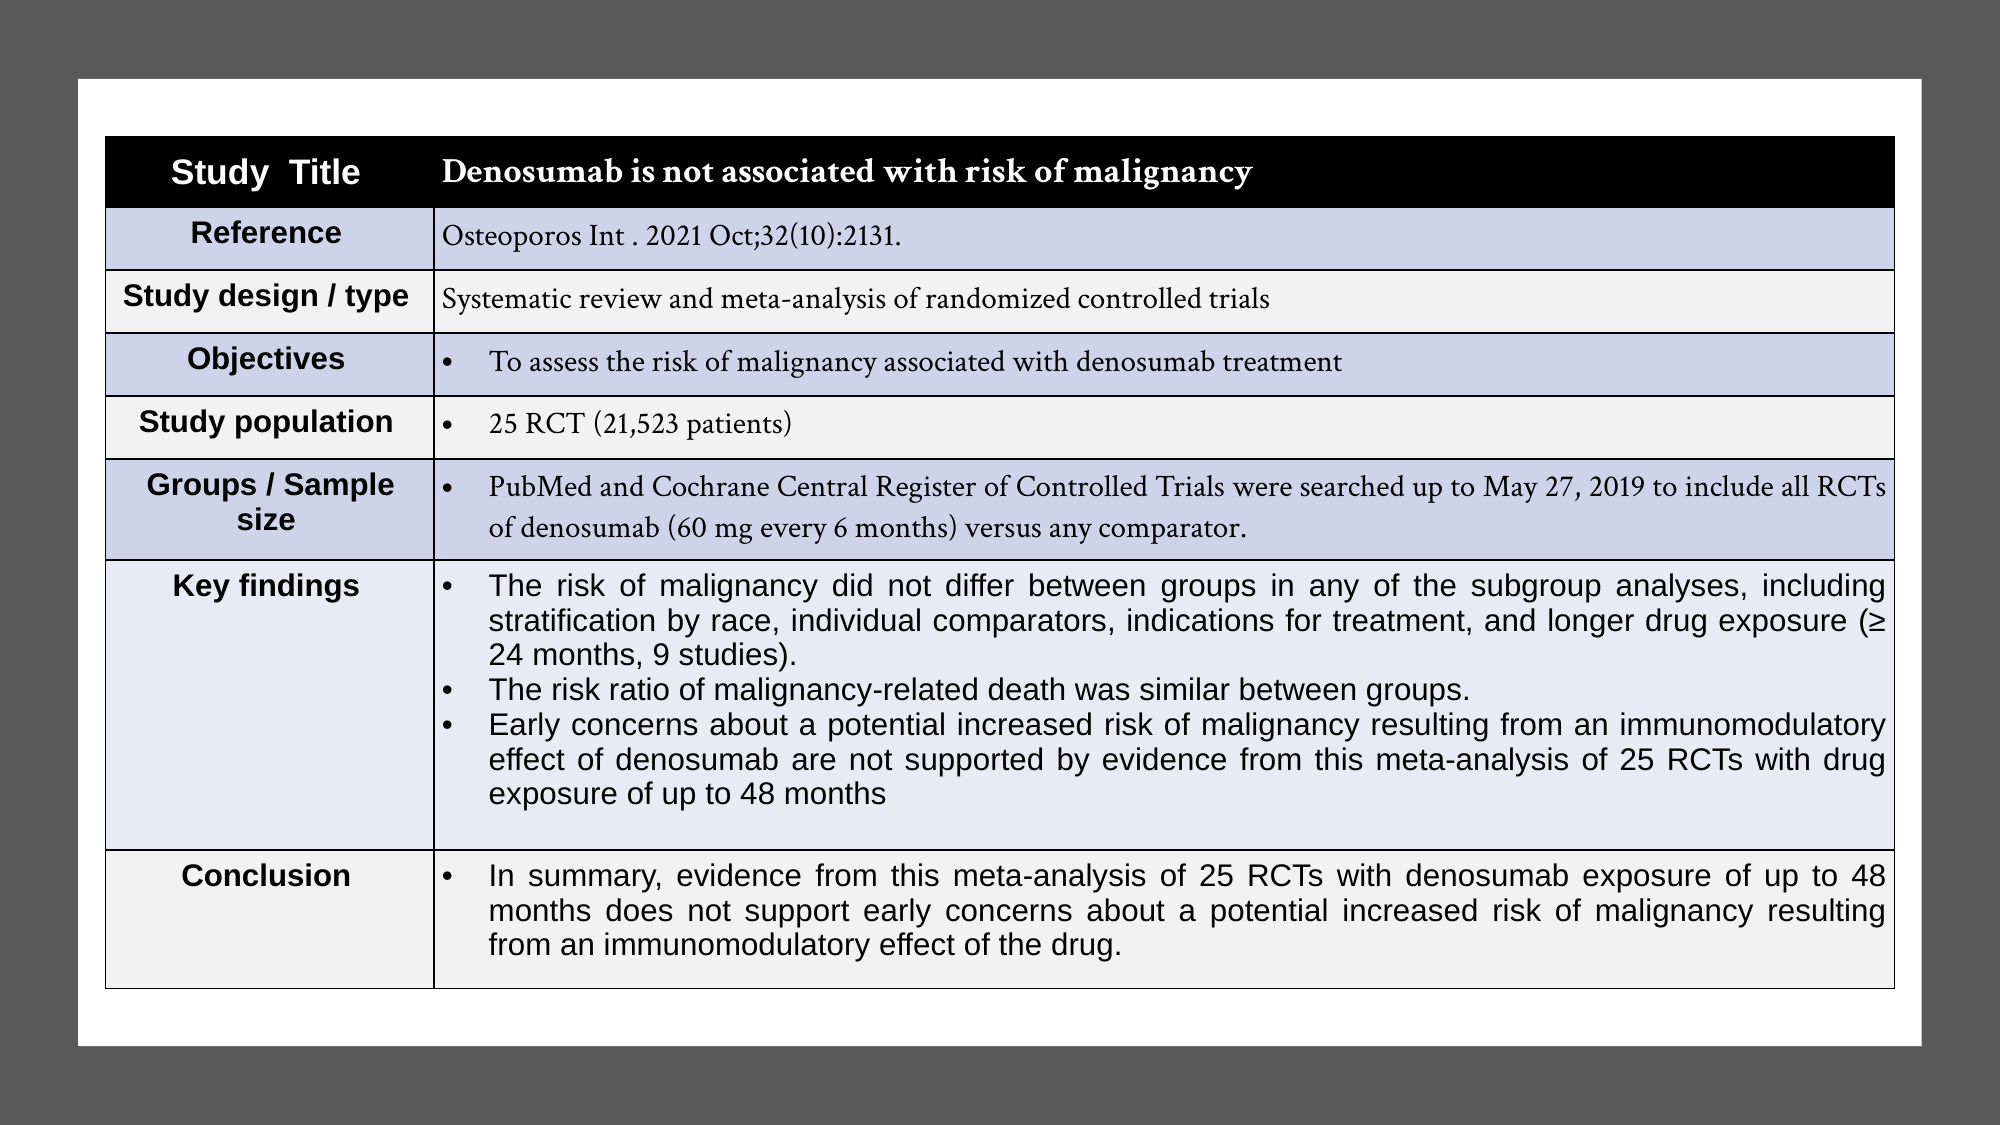

| Study Title | Denosumab is not associated with risk of malignancy |
| --- | --- |
| Reference | Osteoporos Int . 2021 Oct;32(10):2131. |
| Study design / type | Systematic review and meta-analysis of randomized controlled trials |
| Objectives | To assess the risk of malignancy associated with denosumab treatment |
| Study population | 25 RCT (21,523 patients) |
| Groups / Sample size | PubMed and Cochrane Central Register of Controlled Trials were searched up to May 27, 2019 to include all RCTs of denosumab (60 mg every 6 months) versus any comparator. |
| Key findings | The risk of malignancy did not differ between groups in any of the subgroup analyses, including stratification by race, individual comparators, indications for treatment, and longer drug exposure (≥ 24 months, 9 studies). The risk ratio of malignancy-related death was similar between groups. Early concerns about a potential increased risk of malignancy resulting from an immunomodulatory effect of denosumab are not supported by evidence from this meta-analysis of 25 RCTs with drug exposure of up to 48 months |
| Conclusion | In summary, evidence from this meta-analysis of 25 RCTs with denosumab exposure of up to 48 months does not support early concerns about a potential increased risk of malignancy resulting from an immunomodulatory effect of the drug. |